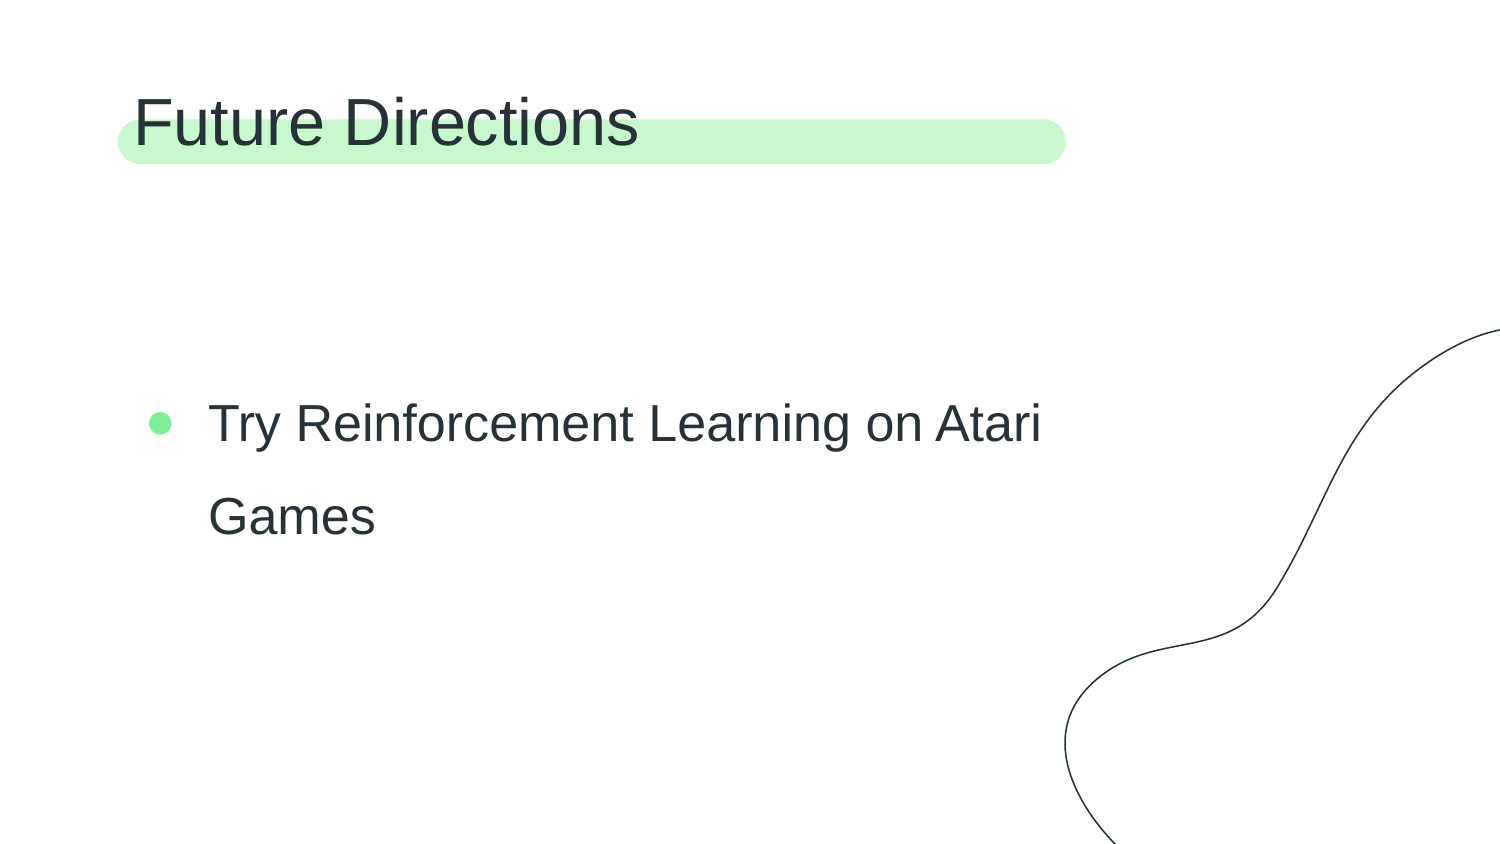

# Future Directions

Try Reinforcement Learning on Atari Games